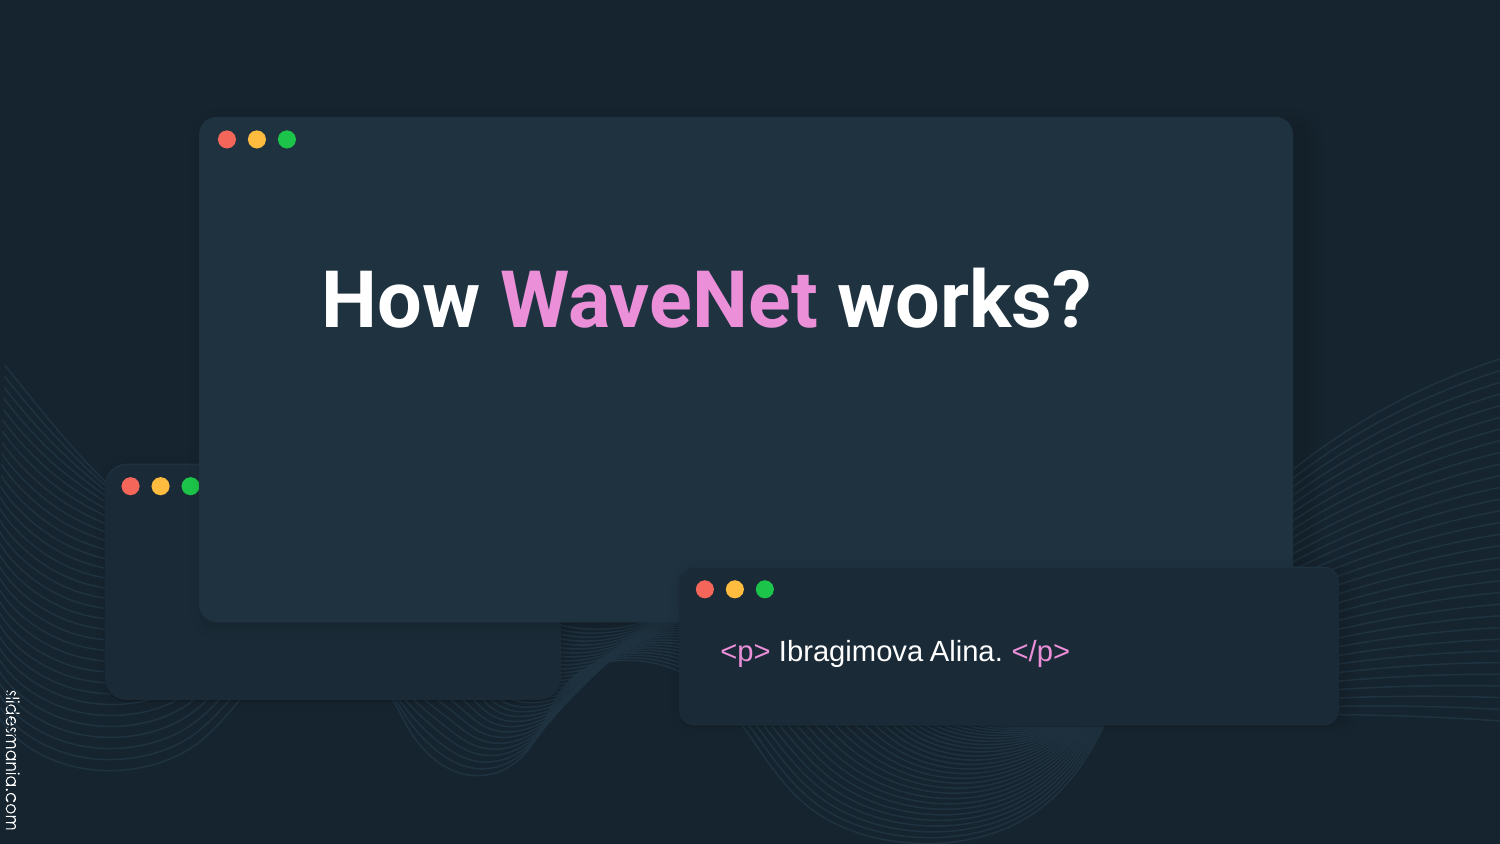

# How WaveNet works?
<p> Ibragimova Alina. </p>